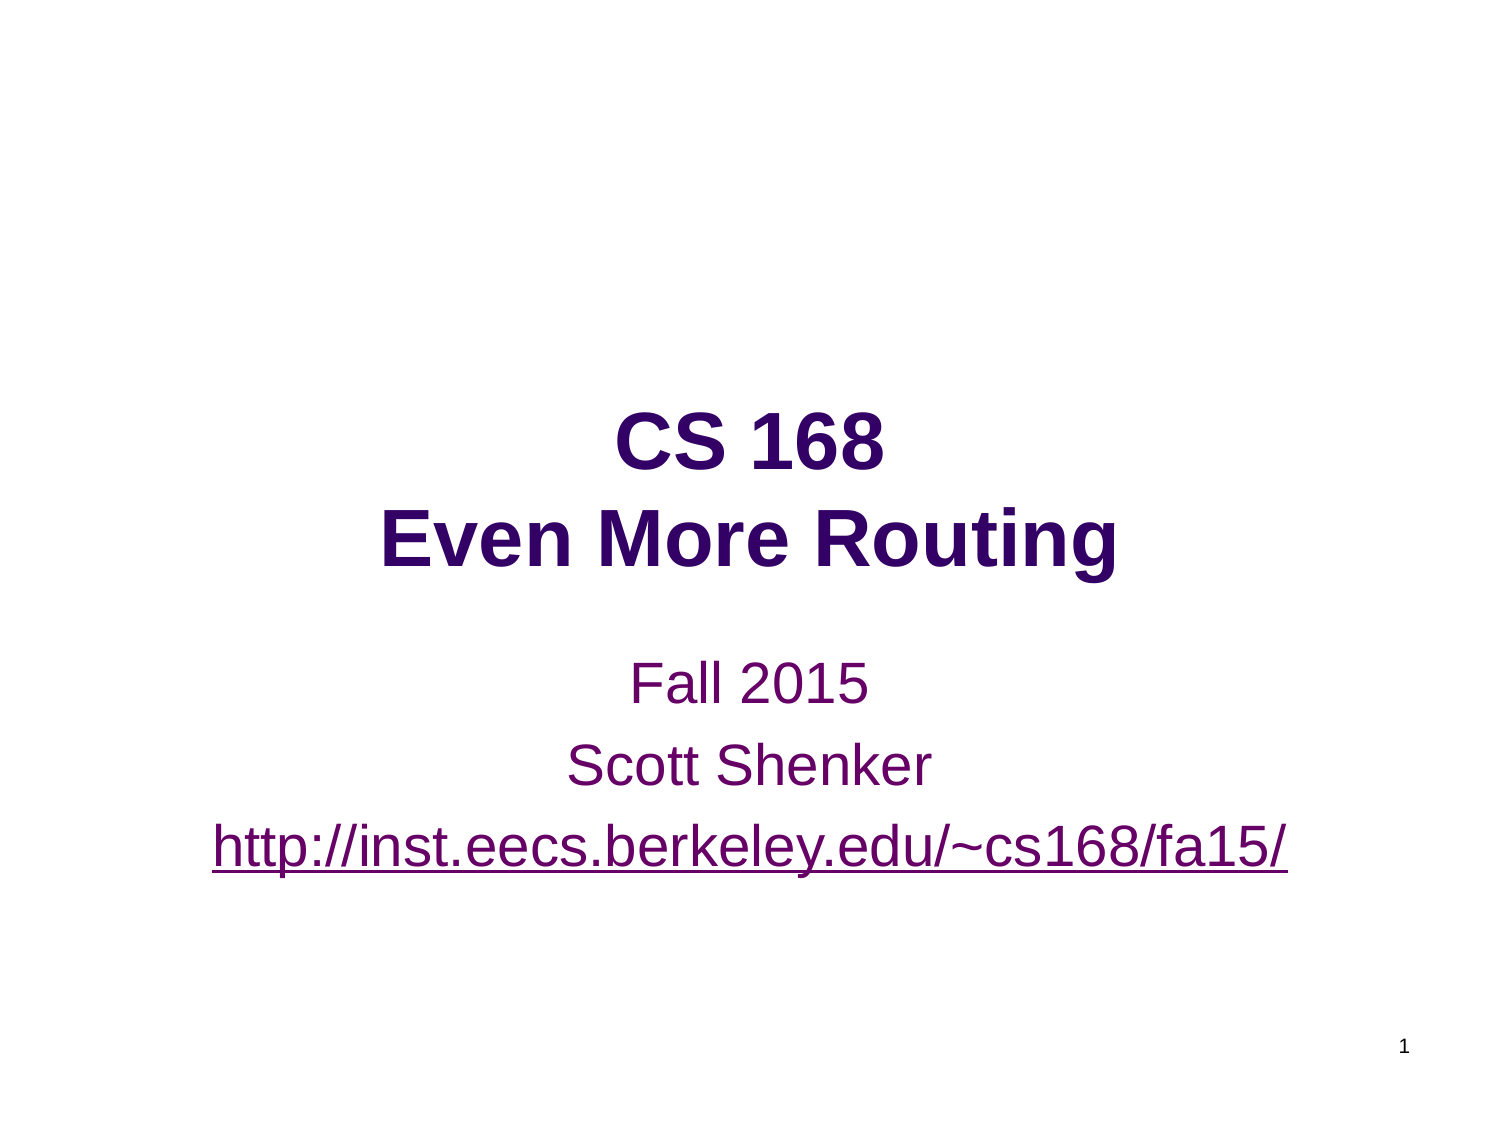

# CS 168 Even More Routing
Fall 2015
Scott Shenker
http://inst.eecs.berkeley.edu/~cs168/fa15/

1